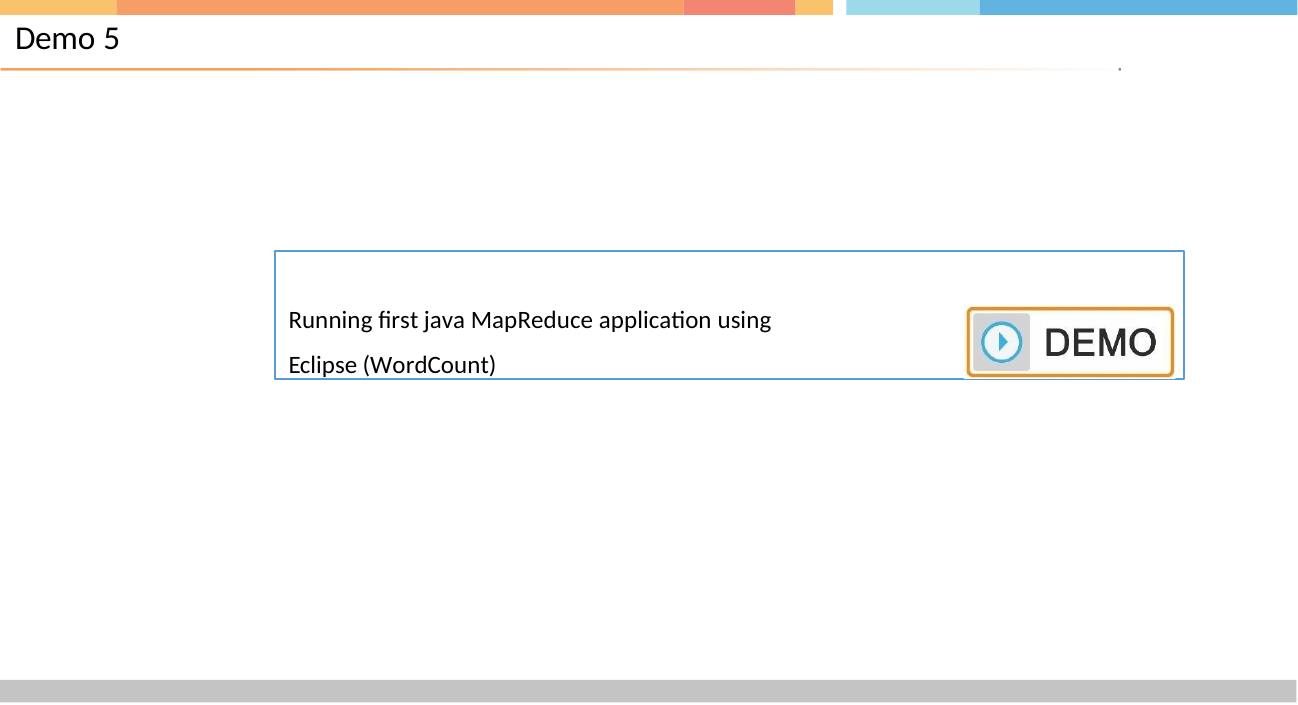

# Demo 5

Running first java MapReduce application using Eclipse (WordCount)